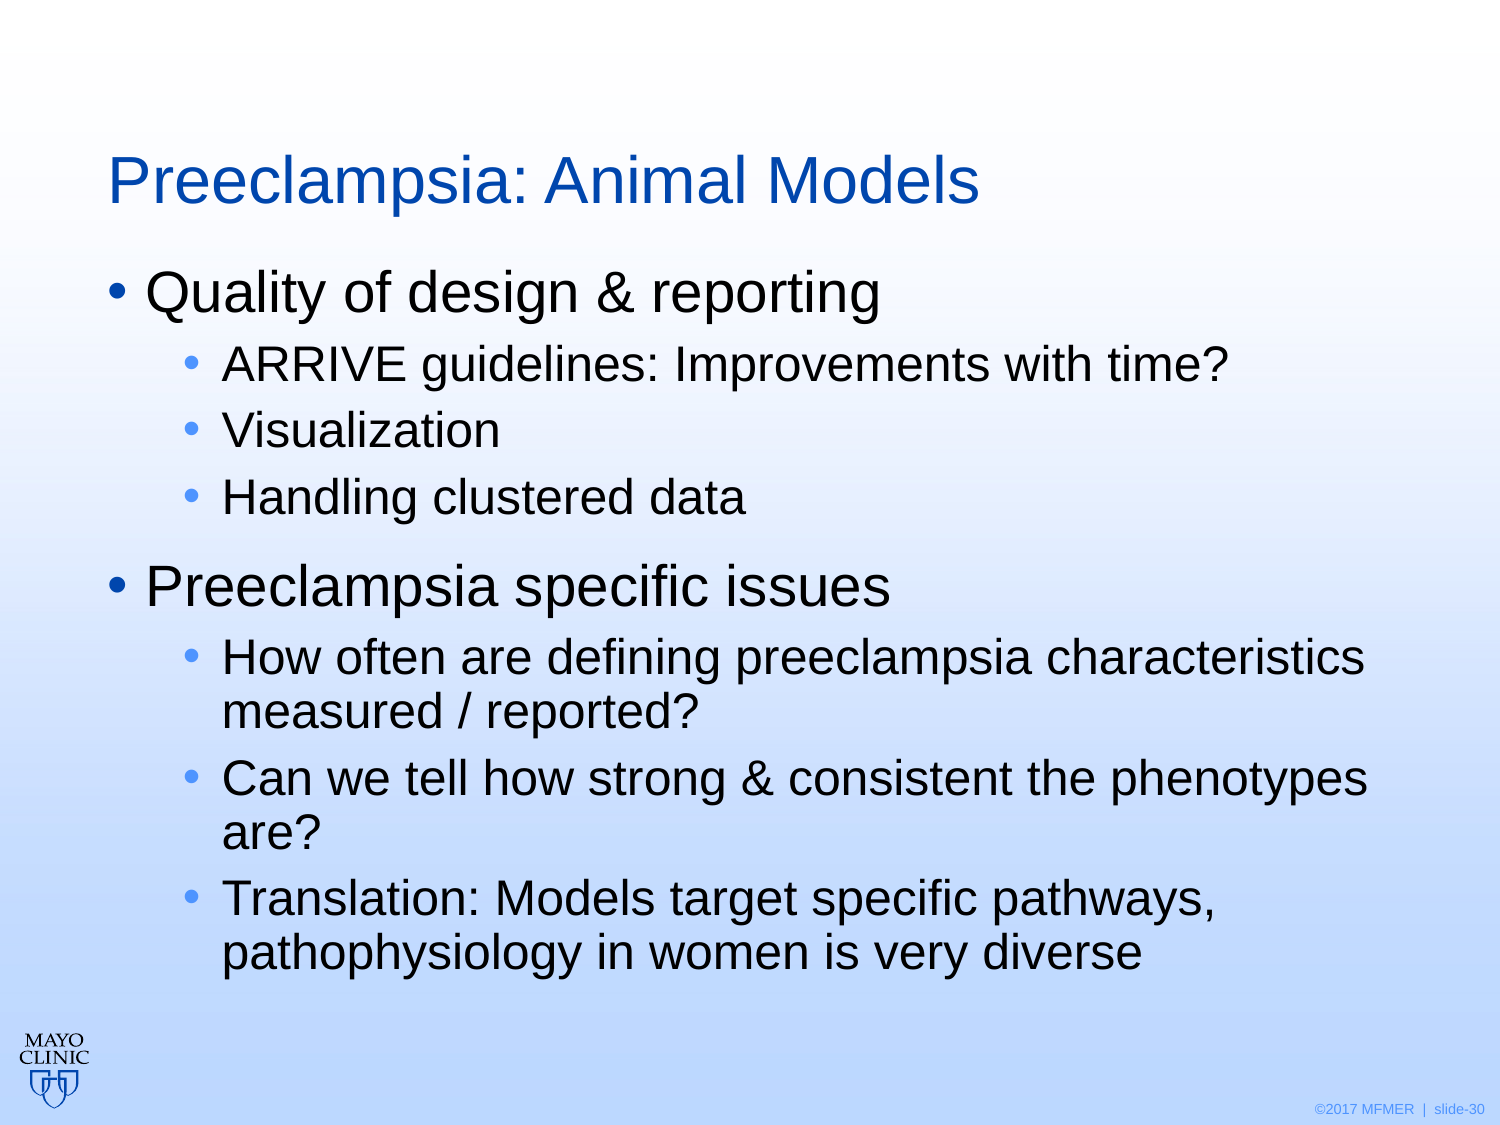

# Preeclampsia: Animal Models
Quality of design & reporting
ARRIVE guidelines: Improvements with time?
Visualization
Handling clustered data
Preeclampsia specific issues
How often are defining preeclampsia characteristics measured / reported?
Can we tell how strong & consistent the phenotypes are?
Translation: Models target specific pathways, pathophysiology in women is very diverse